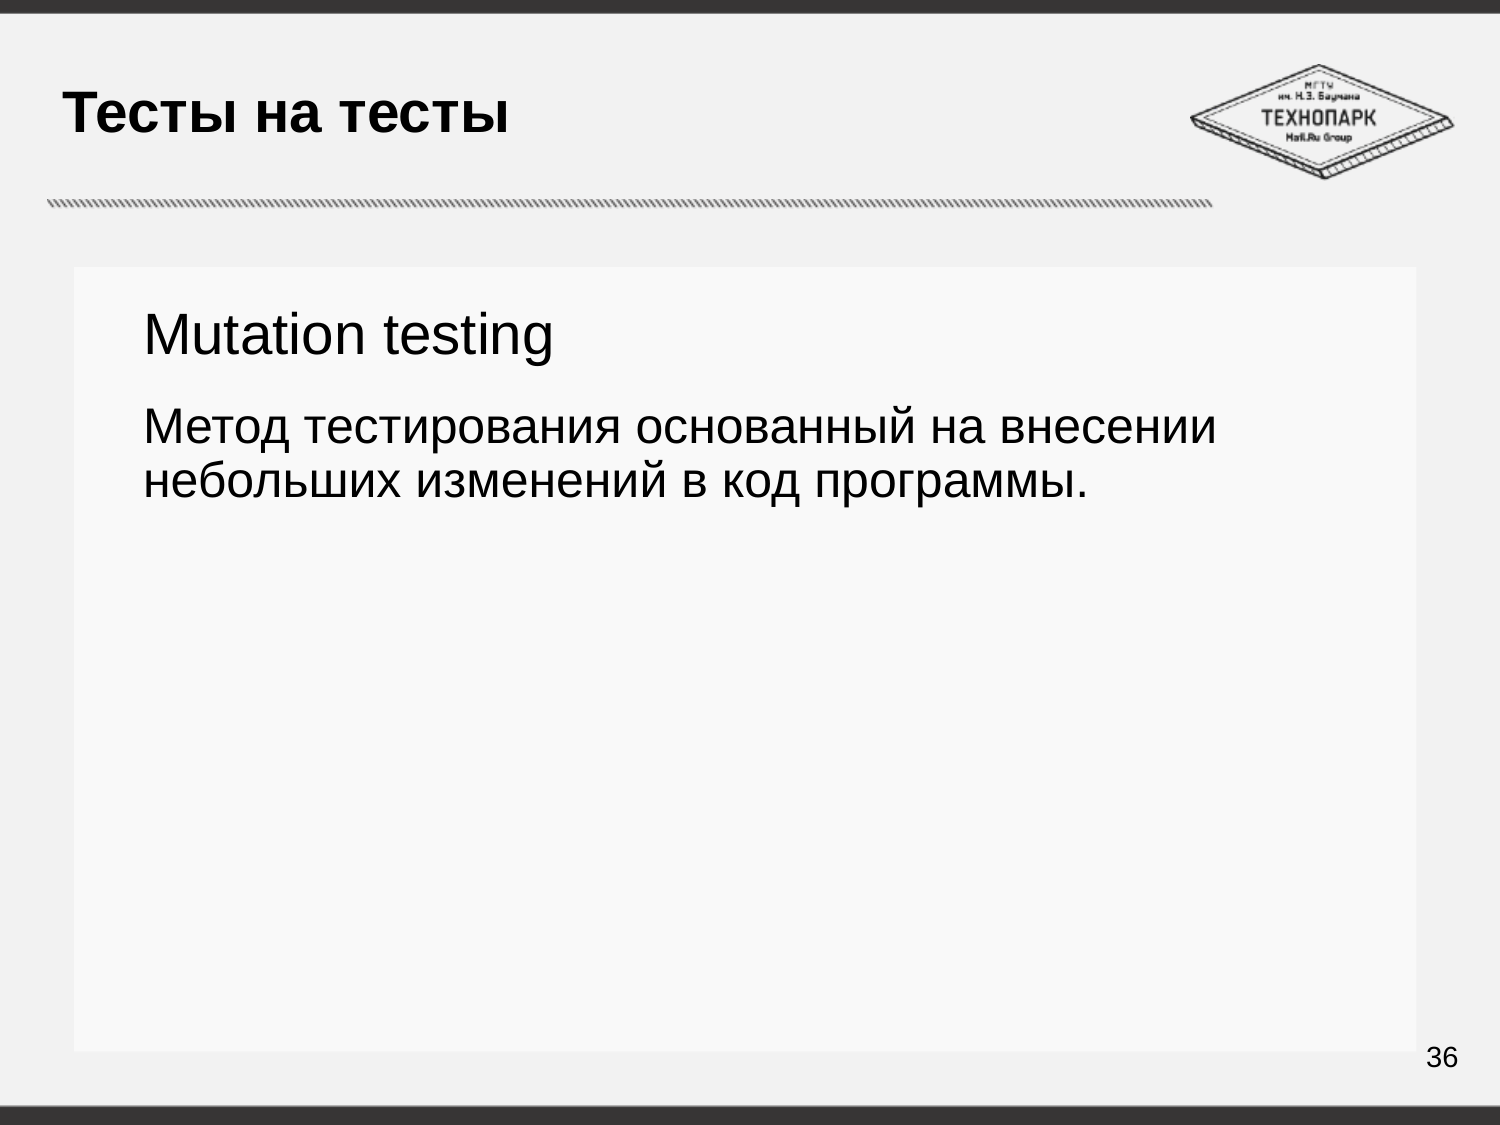

# Тесты на тесты
Mutation testing
Метод тестирования основанный на внесении небольших изменений в код программы.
36